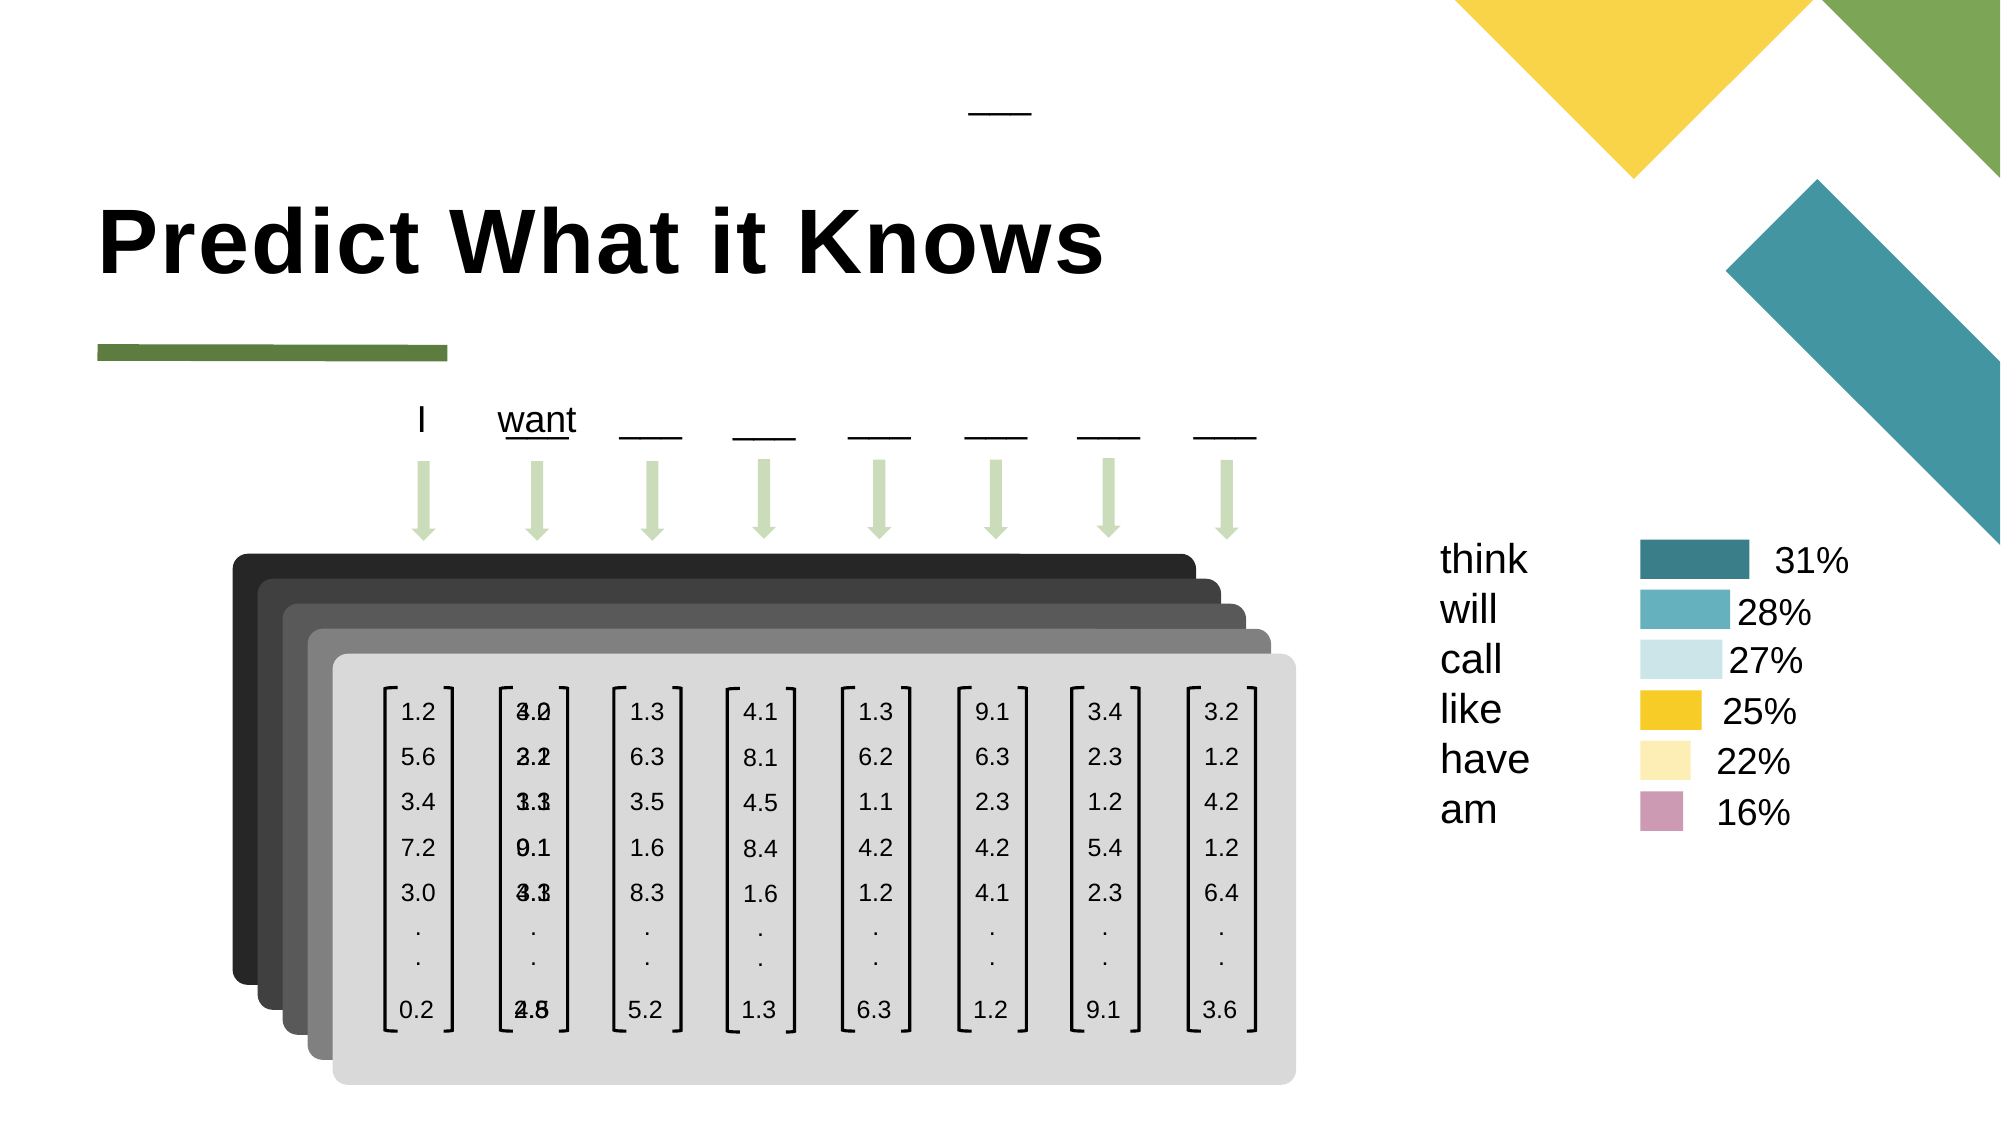

# Predict What it Knows
___
want
___
___
___
___
___
___
I
___

think
will
call
like
have
am

31%

28%

27%

25%

22%

16%

3.2

1.3

9.1

3.4

4.0

1.3

1.2

4.1

1.2
6.2
6.3
2.3
3.2
6.3
5.6
8.1
4.2
1.1
2.3
1.2
1.1
3.5
3.4
4.5
1.2
4.2
4.2
5.4
0.1
1.6
7.2
8.4
6.4
1.2
4.1
2.3
3.3
8.3
3.0
1.6
.
.
.
.
.
.
.
.
.
.
.
.
.
.
.
.
3.6
6.3
1.2
9.1
4.5
5.2
0.2
1.3

3.2

1.3

9.1

3.4

4.0

1.3

1.2

4.1

1.2
6.2
6.3
2.3
3.2
6.3
5.6
8.1
4.2
1.1
2.3
1.2
1.1
3.5
3.4
4.5
1.2
4.2
4.2
5.4
0.1
1.6
7.2
8.4
6.4
1.2
4.1
2.3
3.3
8.3
3.0
1.6
.
.
.
.
.
.
.
.
.
.
.
.
.
.
.
.
3.6
6.3
1.2
9.1
4.5
5.2
0.2
1.3

3.2

1.3

9.1

3.4

4.0

1.3

1.2

4.1

1.2
6.2
6.3
2.3
3.2
6.3
5.6
8.1
4.2
1.1
2.3
1.2
1.1
3.5
3.4
4.5
1.2
4.2
4.2
5.4
0.1
1.6
7.2
8.4
6.4
1.2
4.1
2.3
3.3
8.3
3.0
1.6
.
.
.
.
.
.
.
.
.
.
.
.
.
.
.
.
3.6
6.3
1.2
9.1
4.5
5.2
0.2
1.3

3.2

1.3

9.1

3.4

4.0

1.3

1.2

4.1

1.2
6.2
6.3
2.3
3.2
6.3
5.6
8.1
4.2
1.1
2.3
1.2
1.1
3.5
3.4
4.5
1.2
4.2
4.2
5.4
0.1
1.6
7.2
8.4
6.4
1.2
4.1
2.3
3.3
8.3
3.0
1.6
.
.
.
.
.
.
.
.
.
.
.
.
.
.
.
.
3.6
6.3
1.2
9.1
4.5
5.2
0.2
1.3

3.2
2.1
3.3
9.1
4.1
2.8

3.2

1.3

9.1

3.4

4.0
3.2
1.1
0.1
3.3
4.5

1.3

1.2

4.1

1.2
6.2
6.3
2.3
6.3
5.6
8.1
4.2
1.1
2.3
1.2
3.5
3.4
4.5
1.2
4.2
4.2
5.4
1.6
7.2
8.4
6.4
1.2
4.1
2.3
8.3
3.0
1.6
.
.
.
.
.
.
.
.
.
.
.
.
.
.
.
.
3.6
6.3
1.2
9.1
5.2
0.2
1.3